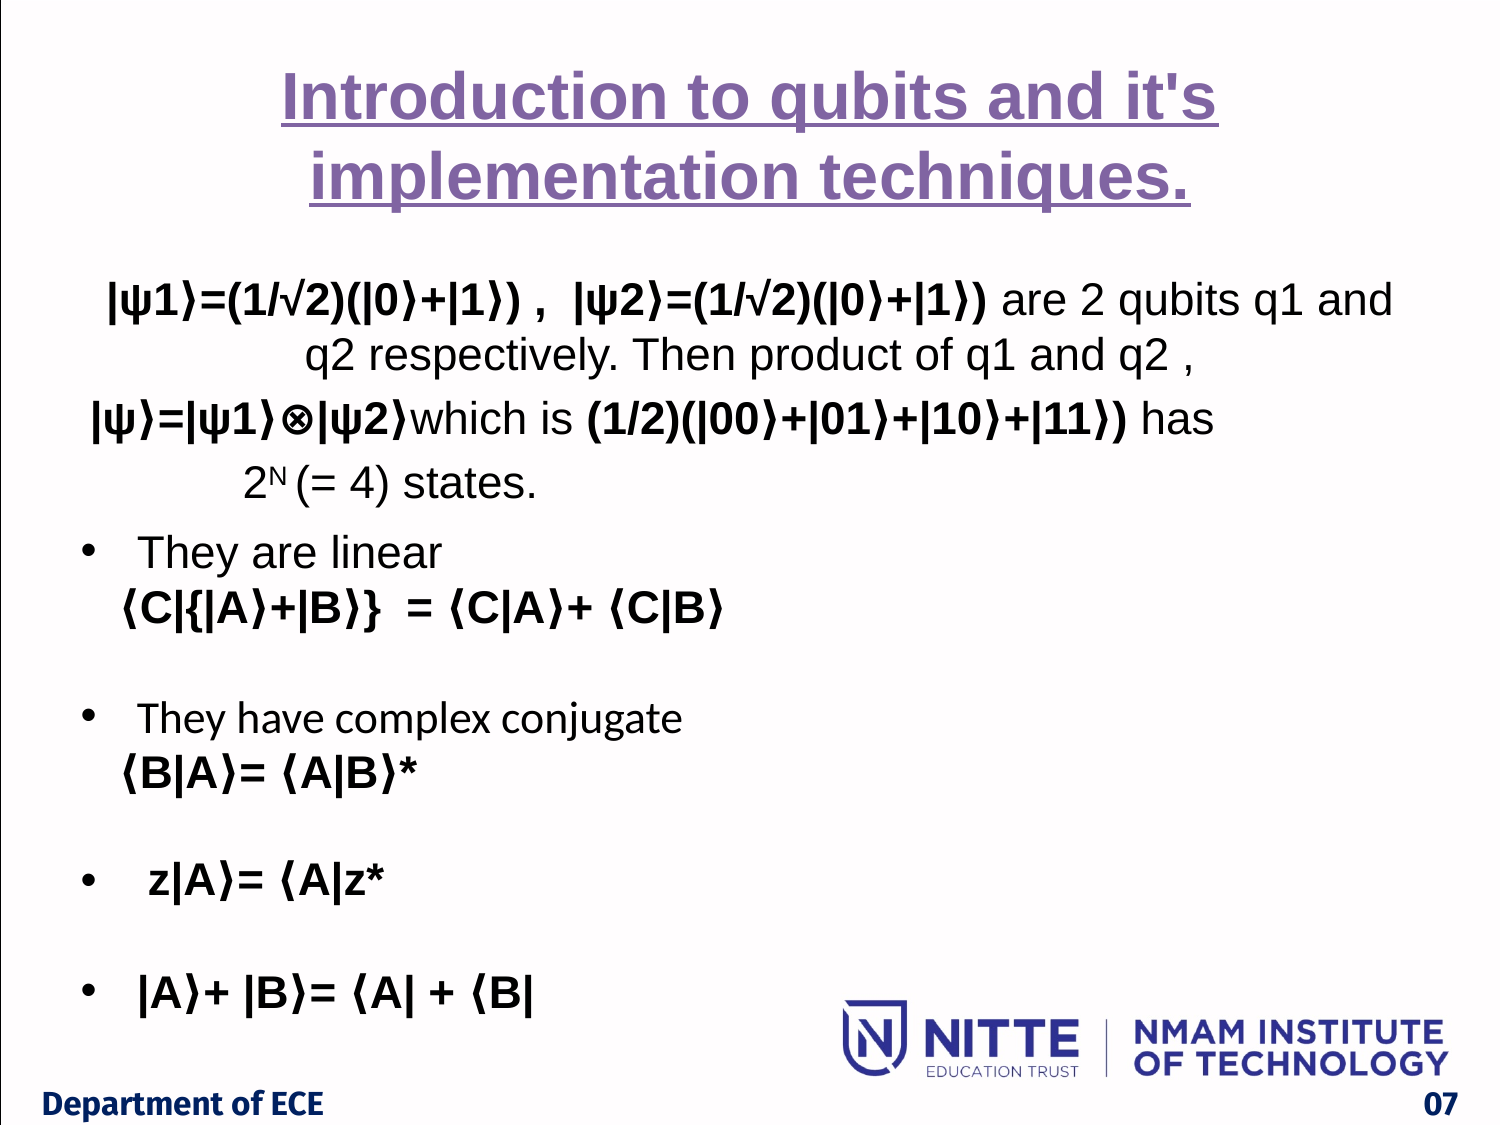

# Introduction to qubits and it's implementation techniques.
|ψ1⟩=(1/√2)(|0⟩+|1⟩) ,  |ψ2⟩=(1/√2)(|0⟩+|1⟩) are 2 qubits q1 and q2 respectively. Then product of q1 and q2 ,
|ψ⟩=|ψ1⟩⊗|ψ2⟩which is (1/2)(|00⟩+|01⟩+|10⟩+|11⟩) has
            2N (= 4) states.

They are linear
   ⟨C|{|A⟩+|B⟩}  = ⟨C|A⟩+ ⟨C|B⟩

They have complex conjugate
   ⟨B|A⟩= ⟨A|B⟩*

|A⟩+ |B⟩= ⟨A| + ⟨B|
z|A⟩= ⟨A|z*
Department of ECE
07